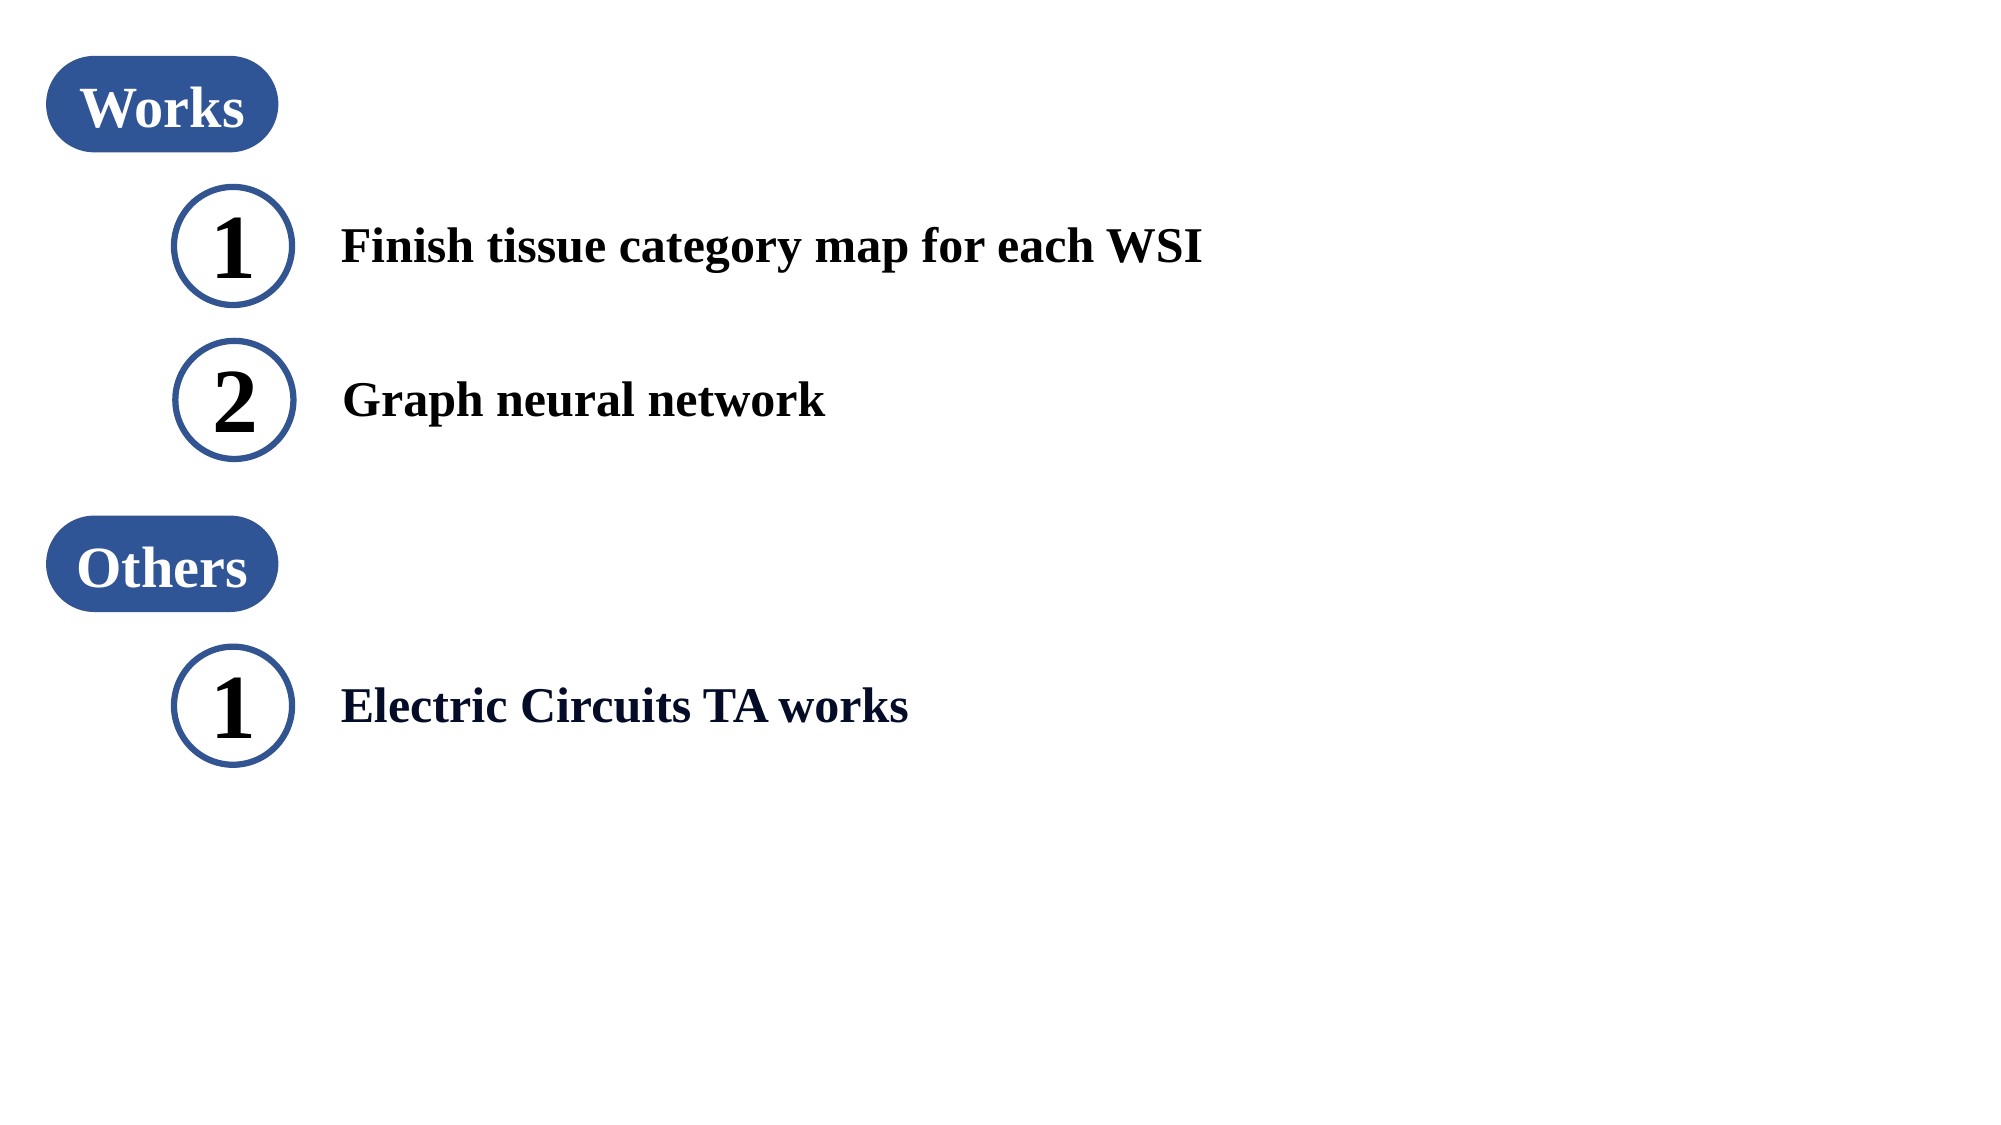

Works
Finish tissue category map for each WSI
1

Graph neural network
2

Others
Electric Circuits TA works
1